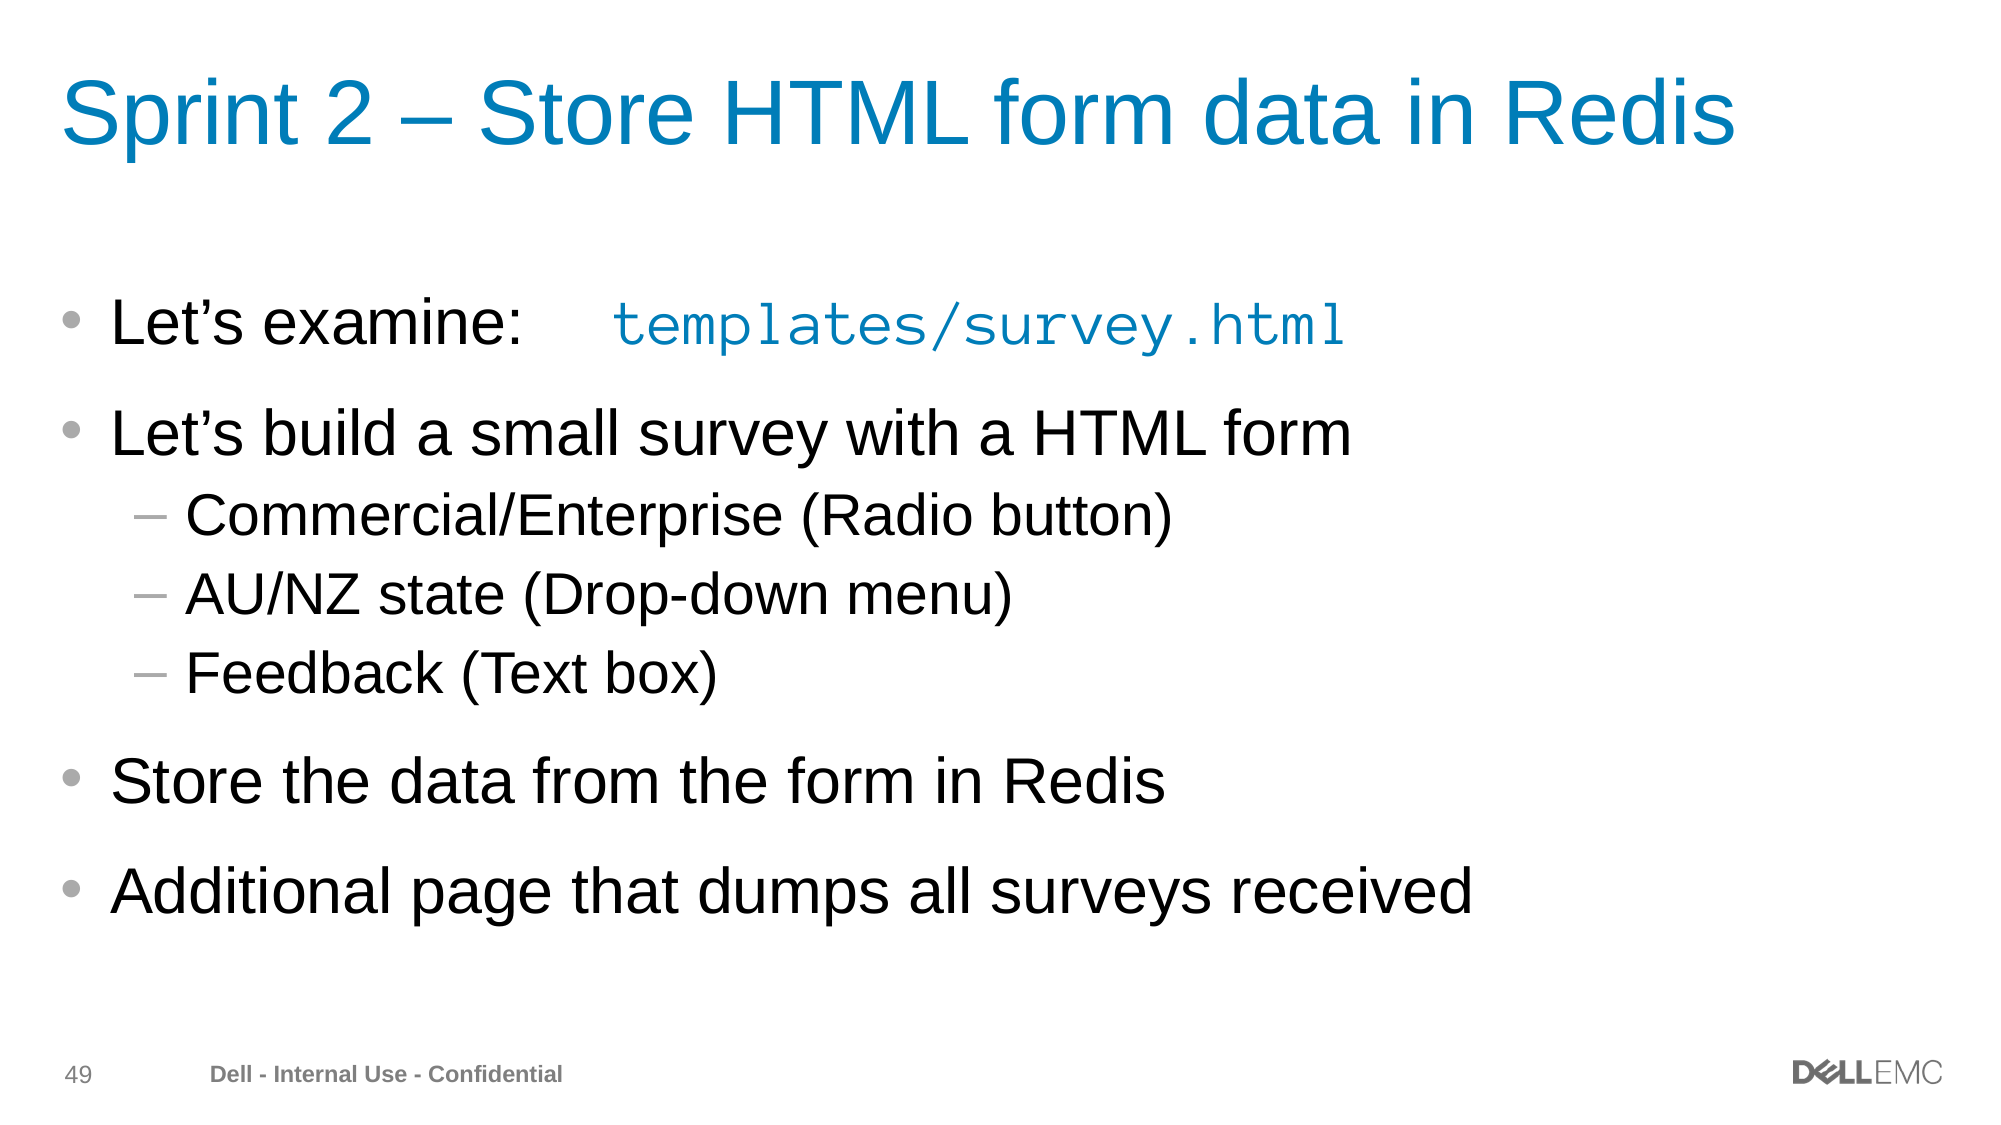

# Sprint 2 – Store HTML form data in Redis
Let’s examine:     templates/survey.html
Let’s build a small survey with a HTML form
Commercial/Enterprise (Radio button)
AU/NZ state (Drop-down menu)
Feedback (Text box)
Store the data from the form in Redis
Additional page that dumps all surveys received